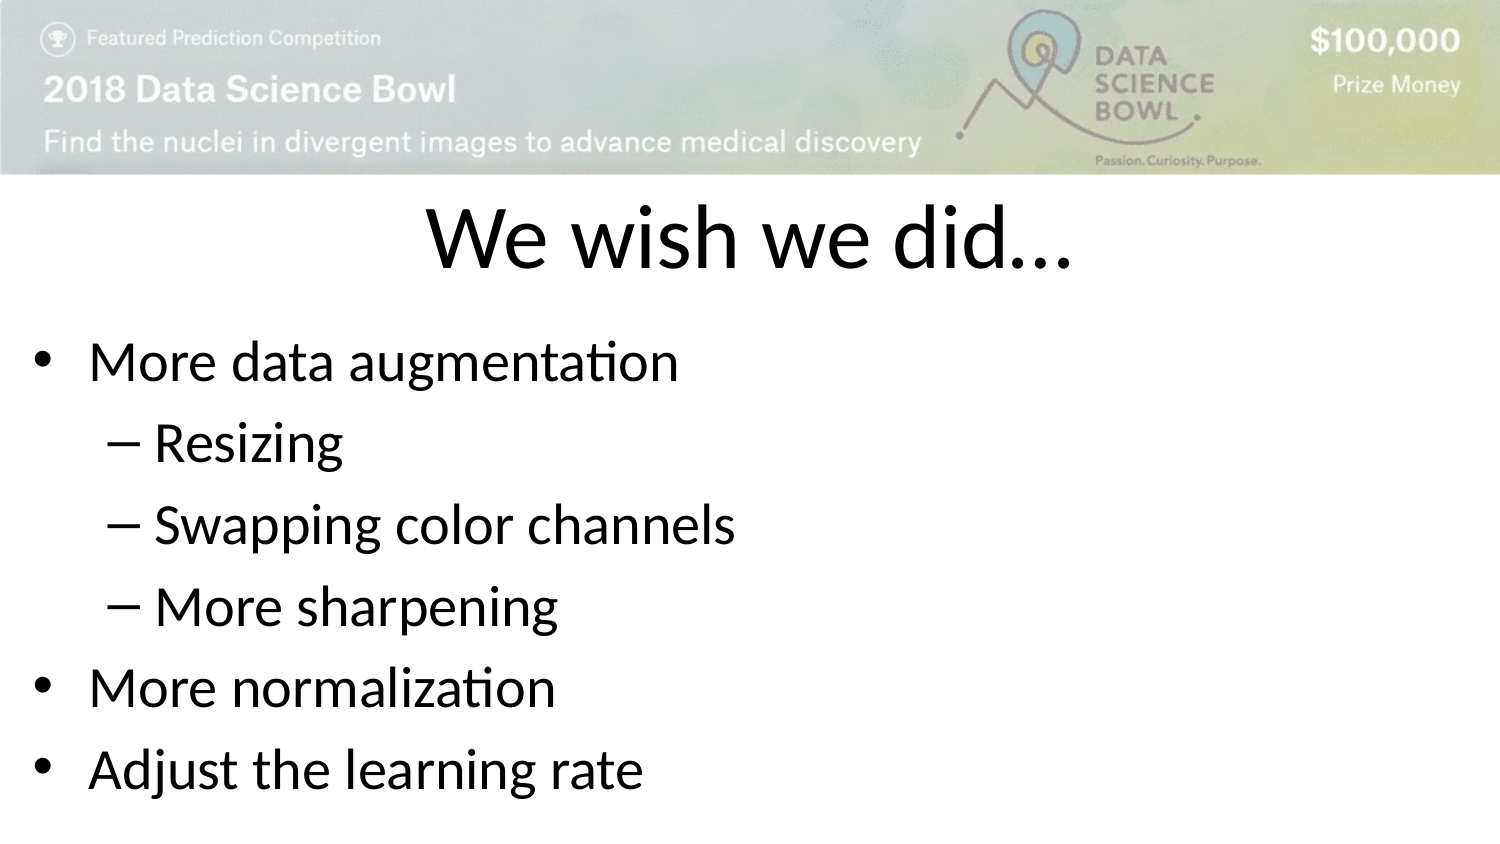

# We wish we did…
More data augmentation
Resizing
Swapping color channels
More sharpening
More normalization
Adjust the learning rate